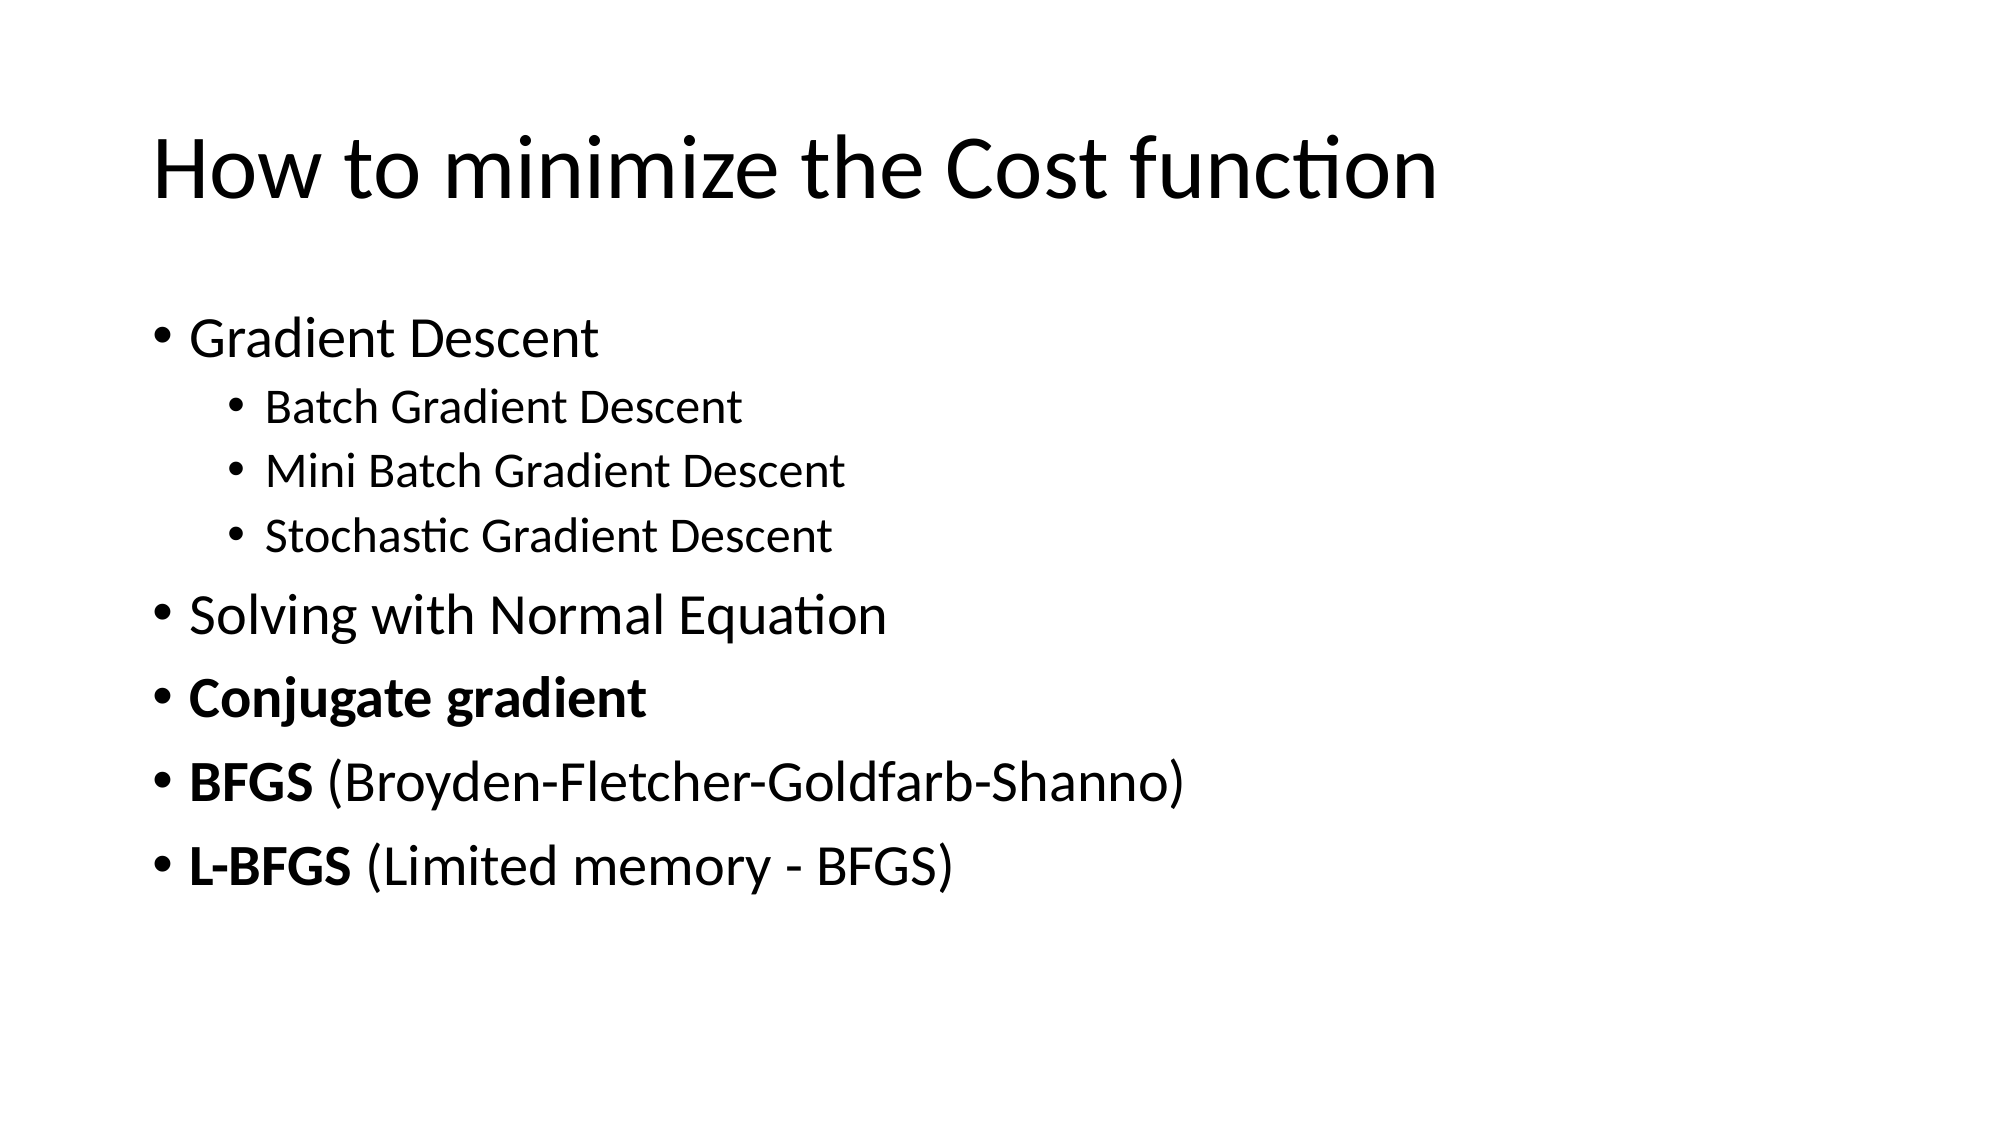

# How to minimize the Cost function
Gradient Descent
Batch Gradient Descent
Mini Batch Gradient Descent
Stochastic Gradient Descent
Solving with Normal Equation
Conjugate gradient
BFGS (Broyden-Fletcher-Goldfarb-Shanno)
L-BFGS (Limited memory - BFGS)